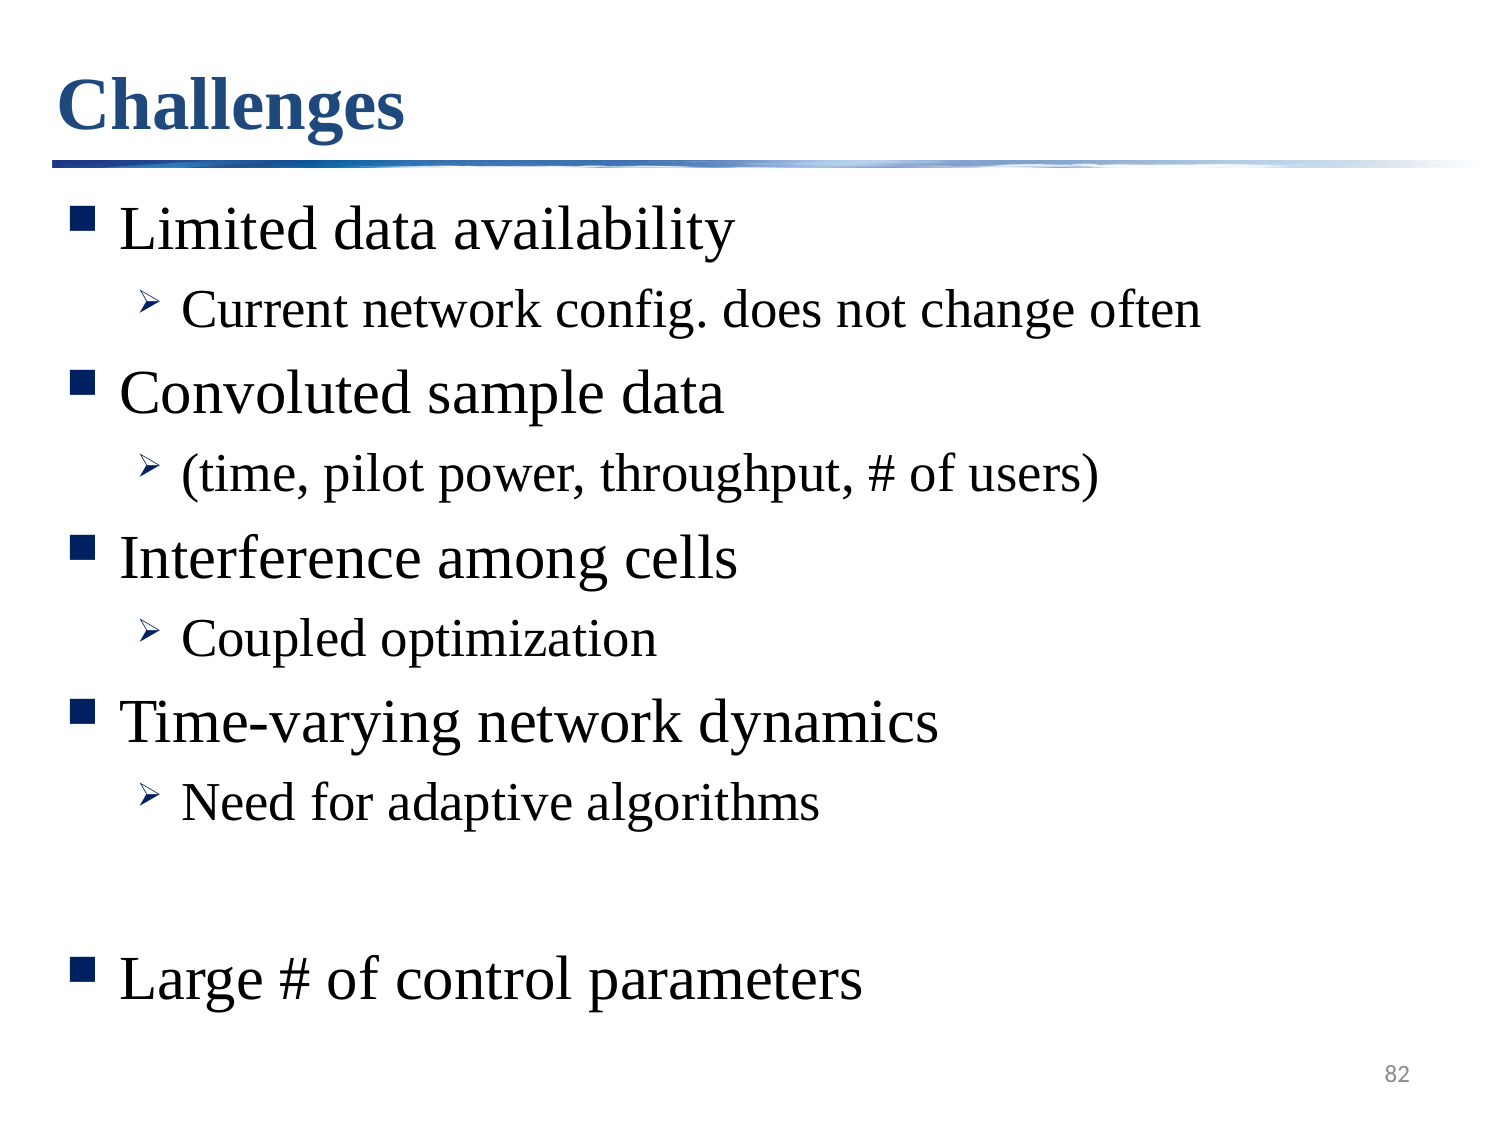

# Challenges
Limited data availability
Current network config. does not change often
Convoluted sample data
(time, pilot power, throughput, # of users)
Interference among cells
Coupled optimization
Time-varying network dynamics
Need for adaptive algorithms

Large # of control parameters
82